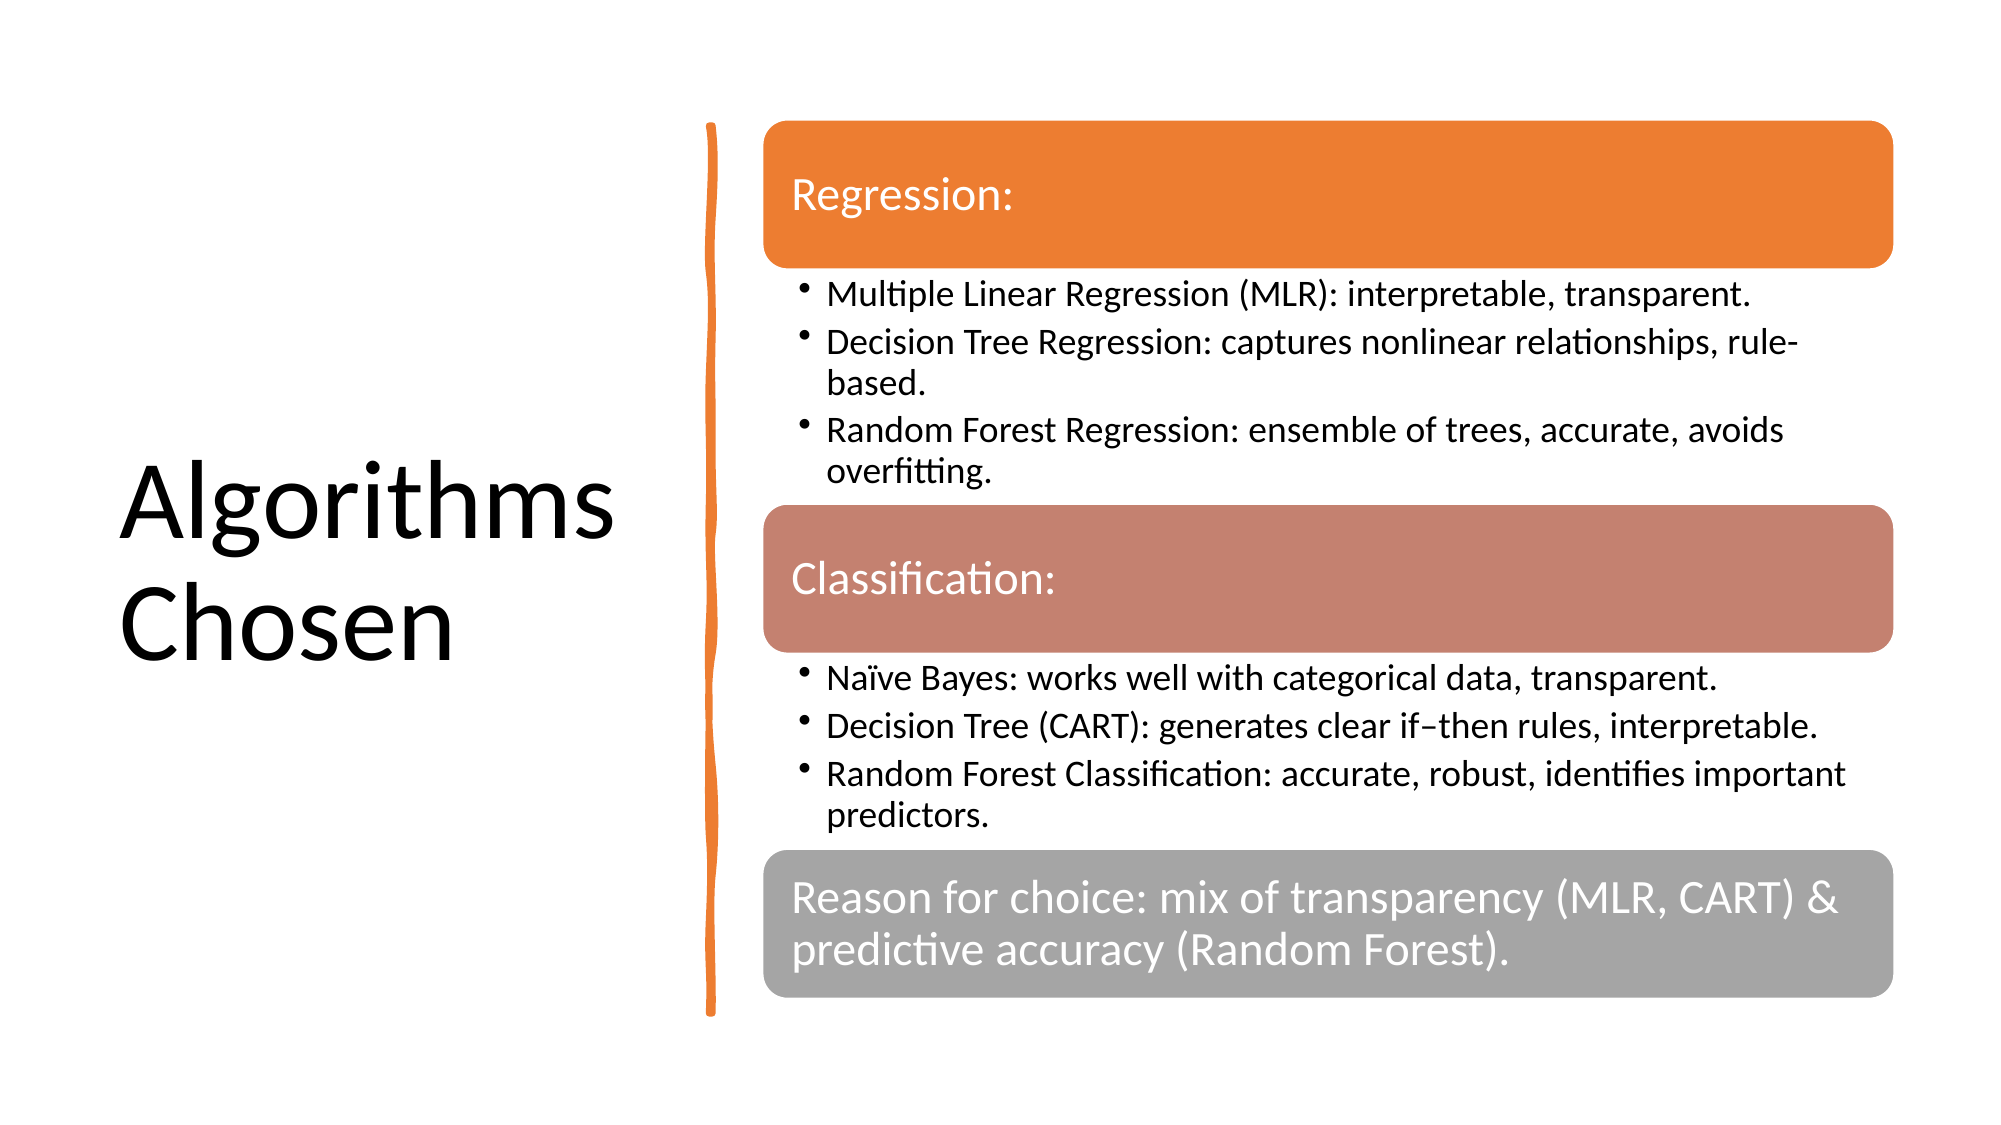

Regression:
Multiple Linear Regression (MLR): interpretable, transparent.
Decision Tree Regression: captures nonlinear relationships, rule-based.
Random Forest Regression: ensemble of trees, accurate, avoids overfitting.
Classification:
Naïve Bayes: works well with categorical data, transparent.
Decision Tree (CART): generates clear if–then rules, interpretable.
Random Forest Classification: accurate, robust, identifies important predictors.
Reason for choice: mix of transparency (MLR, CART) & predictive accuracy (Random Forest).
Algorithms Chosen